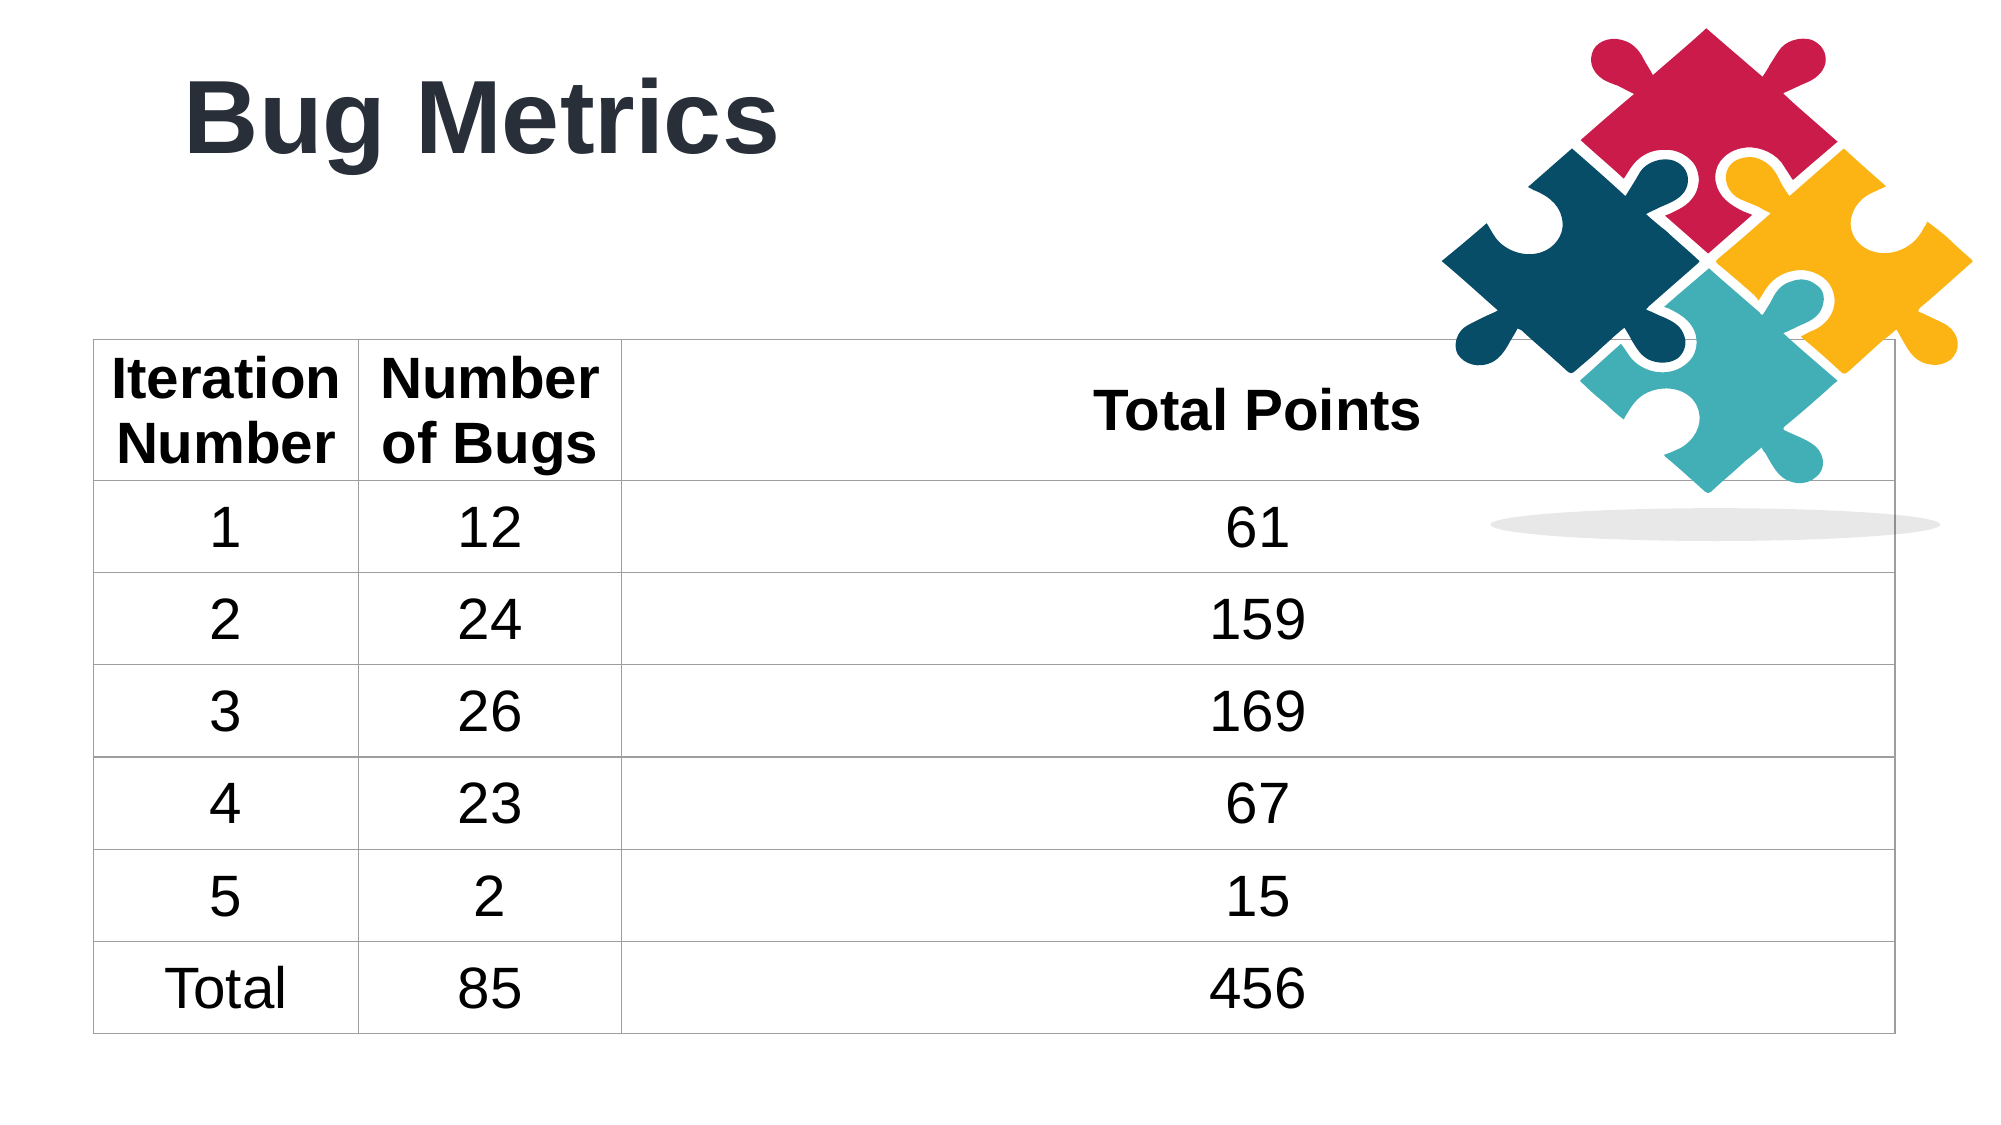

Bug Metrics
| Iteration Number | Number of Bugs | Total Points |
| --- | --- | --- |
| 1 | 12 | 61 |
| 2 | 24 | 159 |
| 3 | 26 | 169 |
| 4 | 23 | 67 |
| 5 | 2 | 15 |
| Total | 85 | 456 |